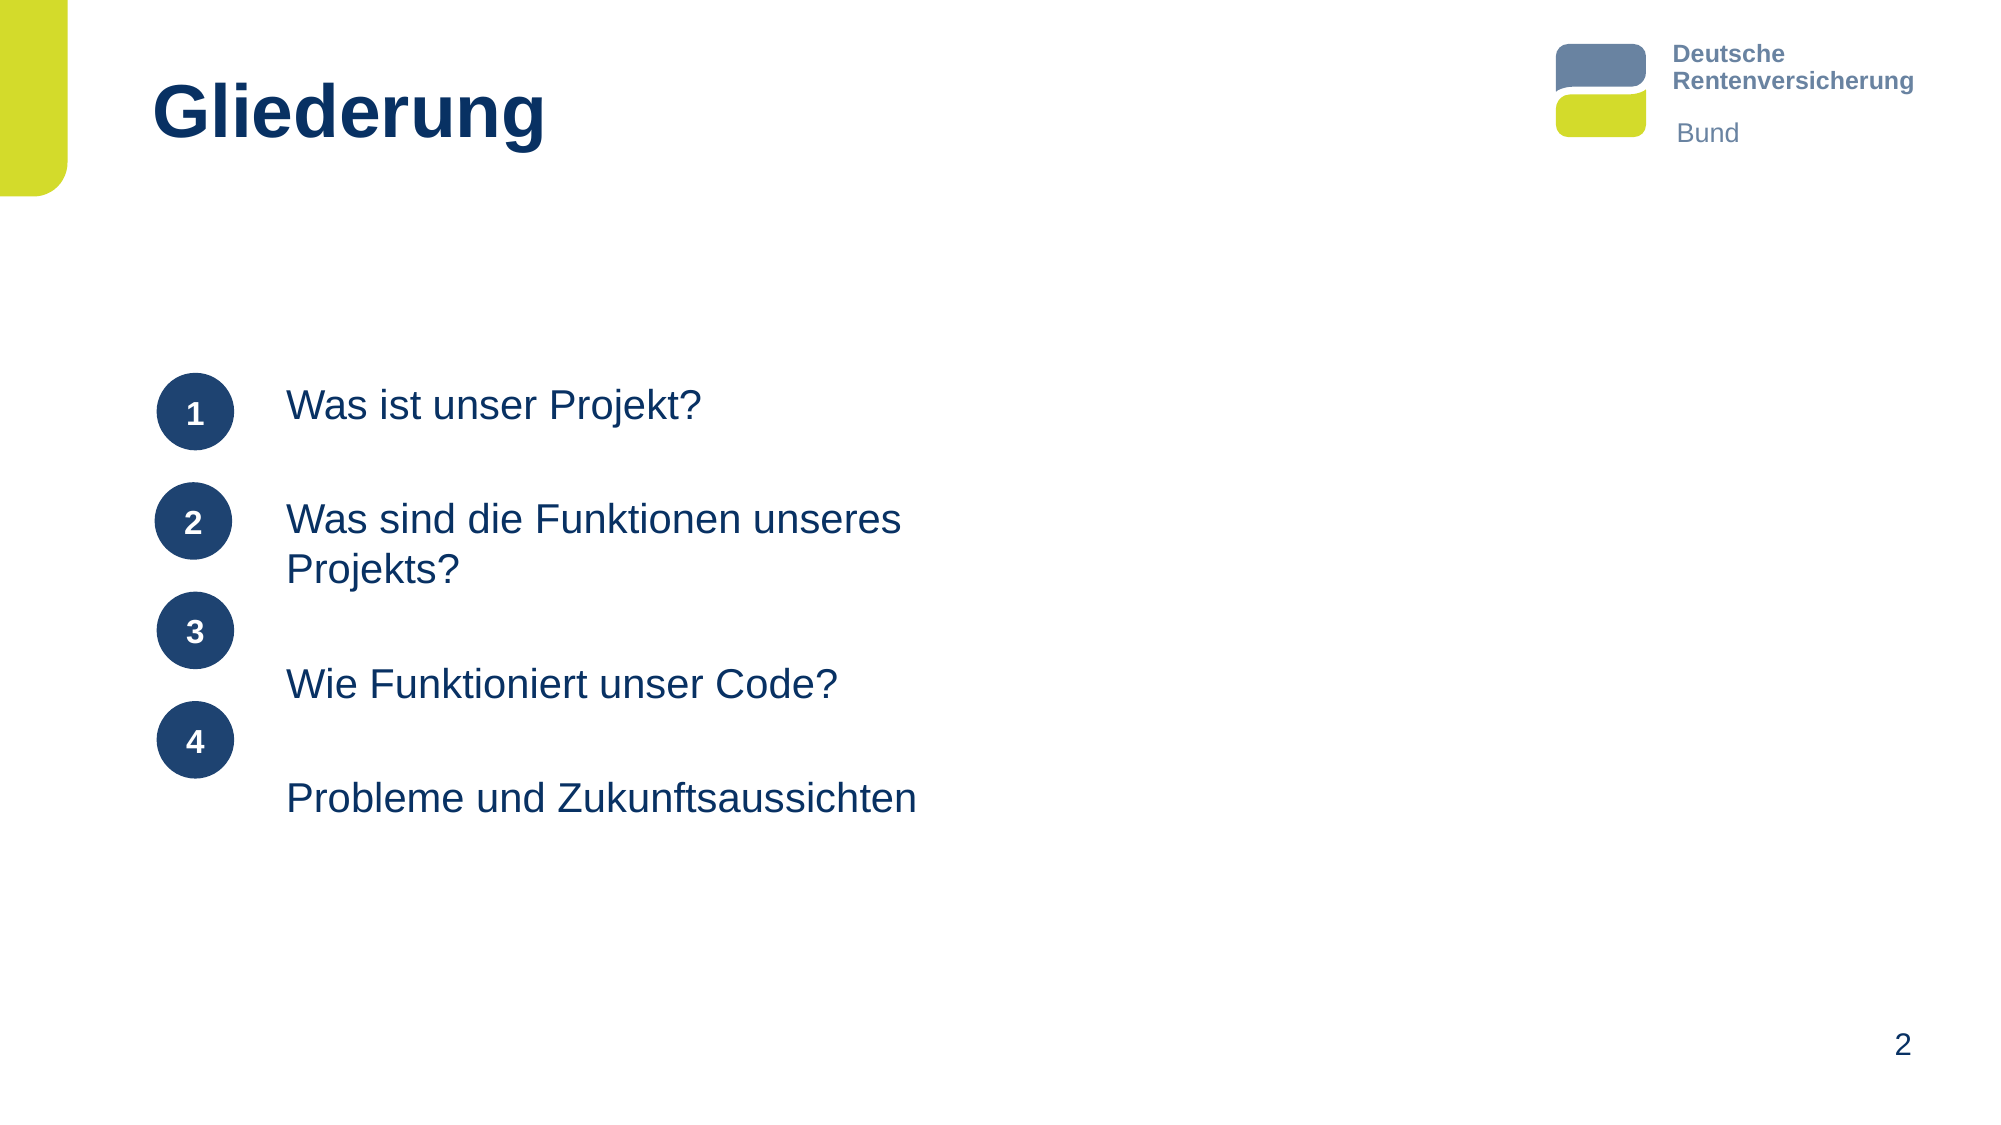

# Gliederung
1
Was ist unser Projekt?
Was sind die Funktionen unseres Projekts?
Wie Funktioniert unser Code?
Probleme und Zukunftsaussichten
2
3
4
2